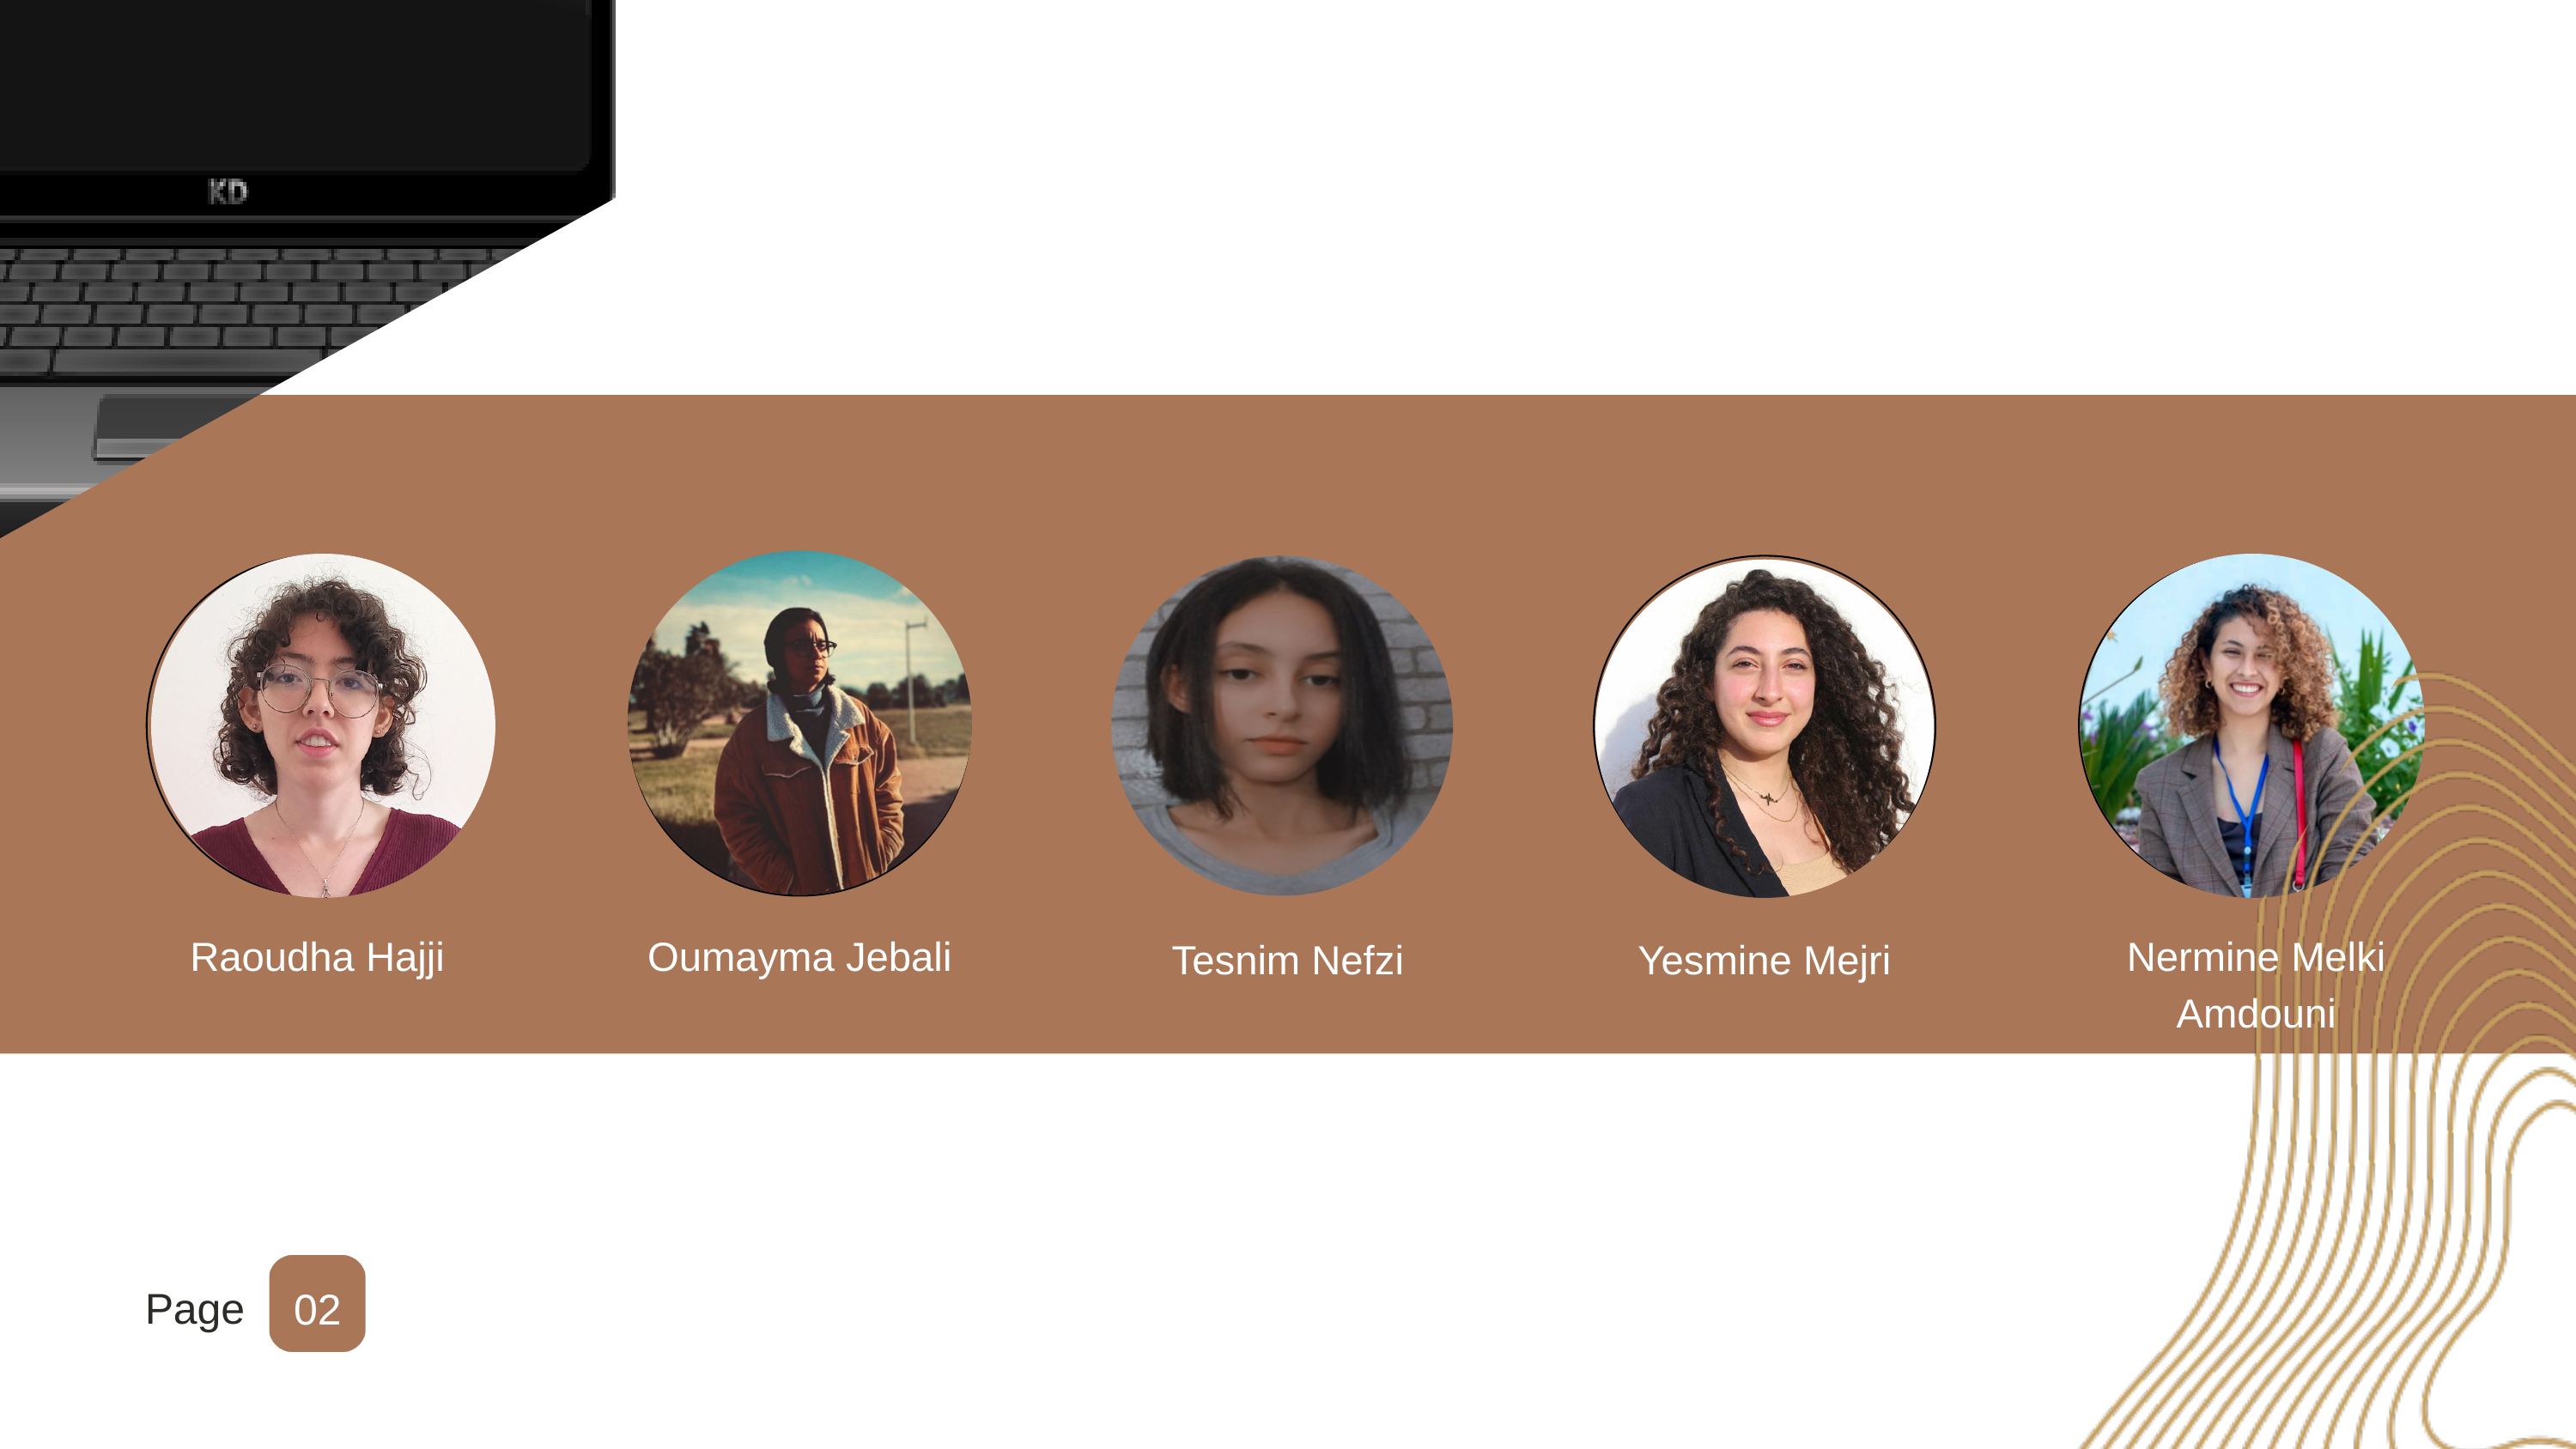

Raoudha Hajji
Oumayma Jebali
Nermine Melki Amdouni
Tesnim Nefzi
Yesmine Mejri

Page
02